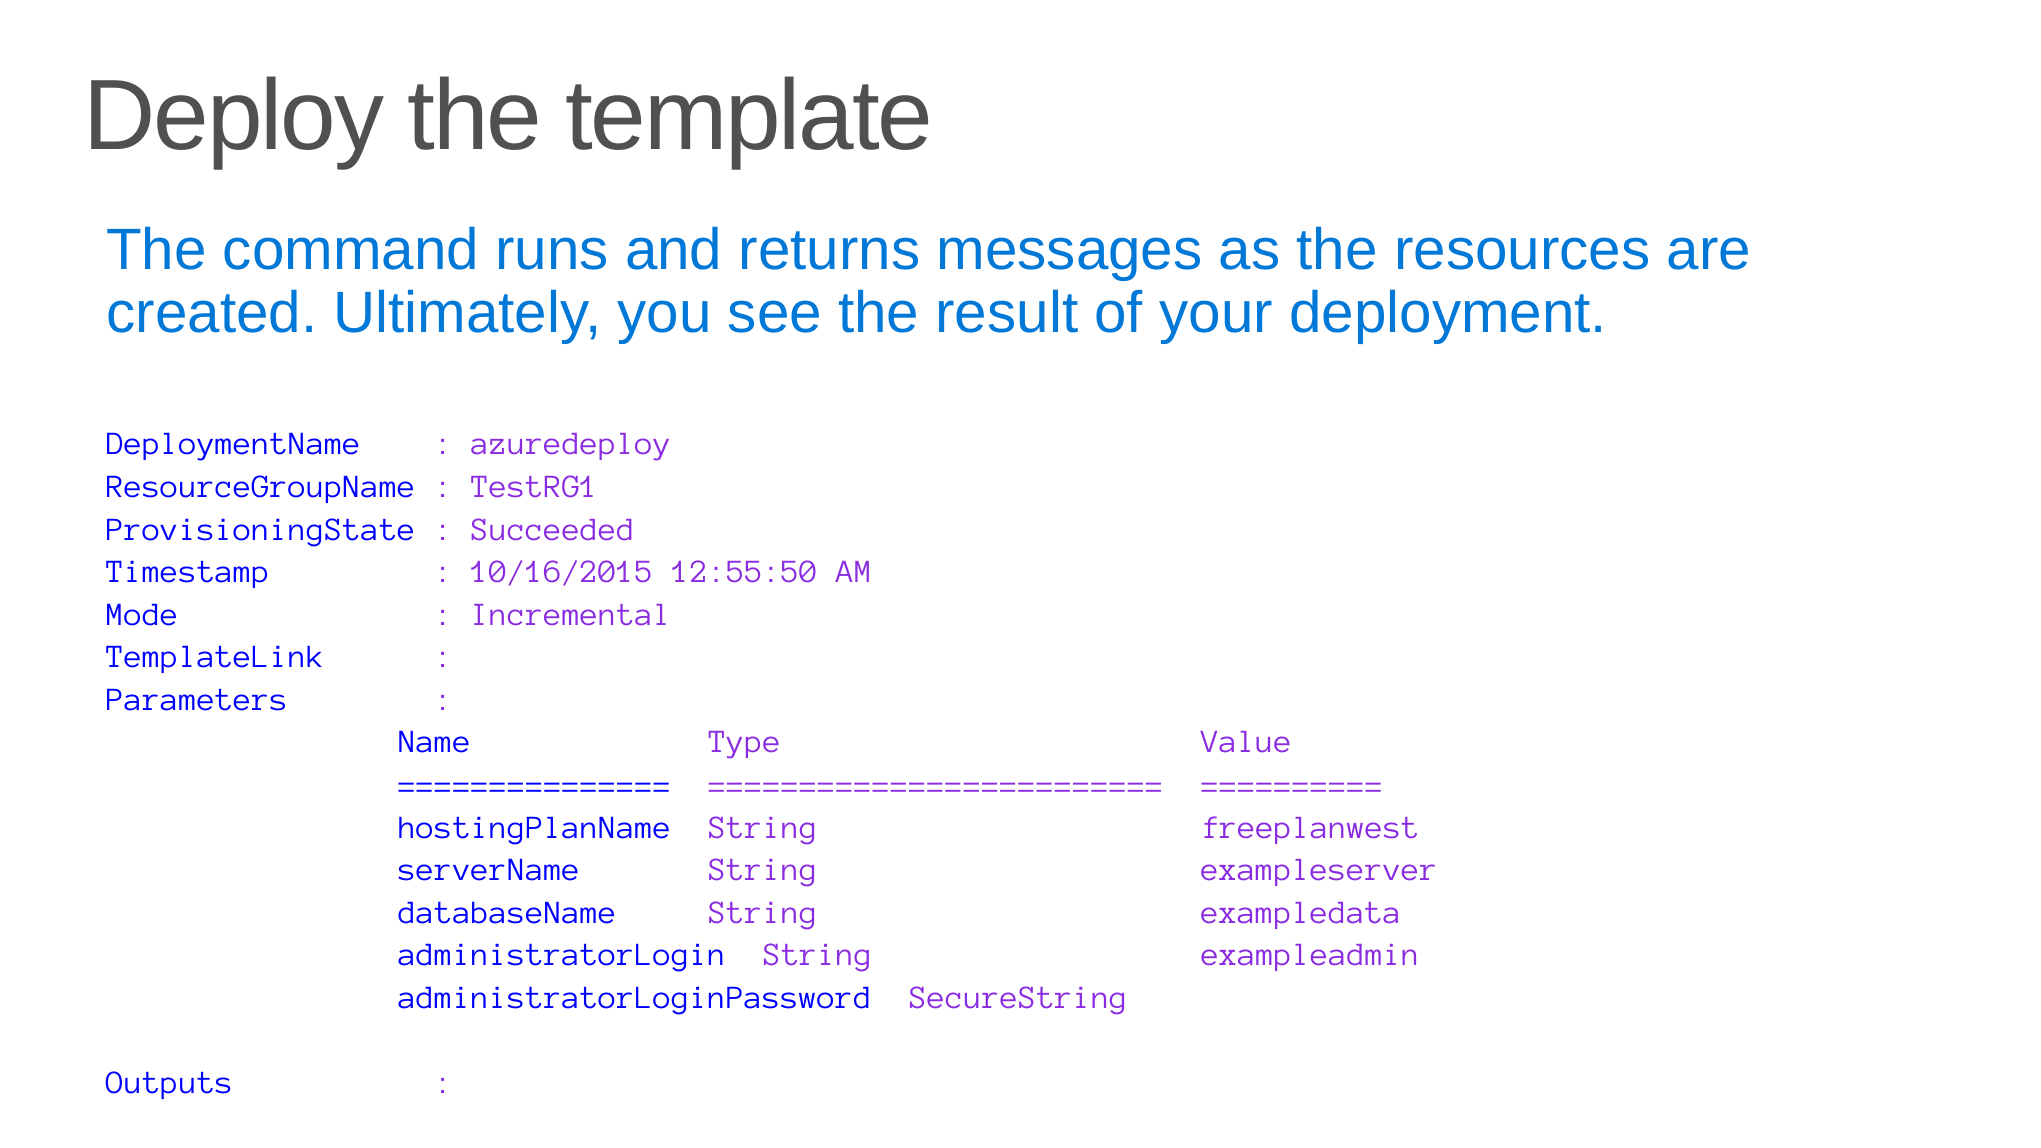

# Deploy the template
The command runs and returns messages as the resources are created. Ultimately, you see the result of your deployment.

DeploymentName    : azuredeploy
ResourceGroupName : TestRG1
ProvisioningState : Succeeded
Timestamp         : 10/16/2015 12:55:50 AM
Mode              : Incremental
TemplateLink      :
Parameters        :
                Name             Type                       Value
                ===============  =========================  ==========
                hostingPlanName  String                     freeplanwest
                serverName       String                     exampleserver
                databaseName     String                     exampledata
                administratorLogin  String                  exampleadmin
                administratorLoginPassword  SecureString

Outputs           :